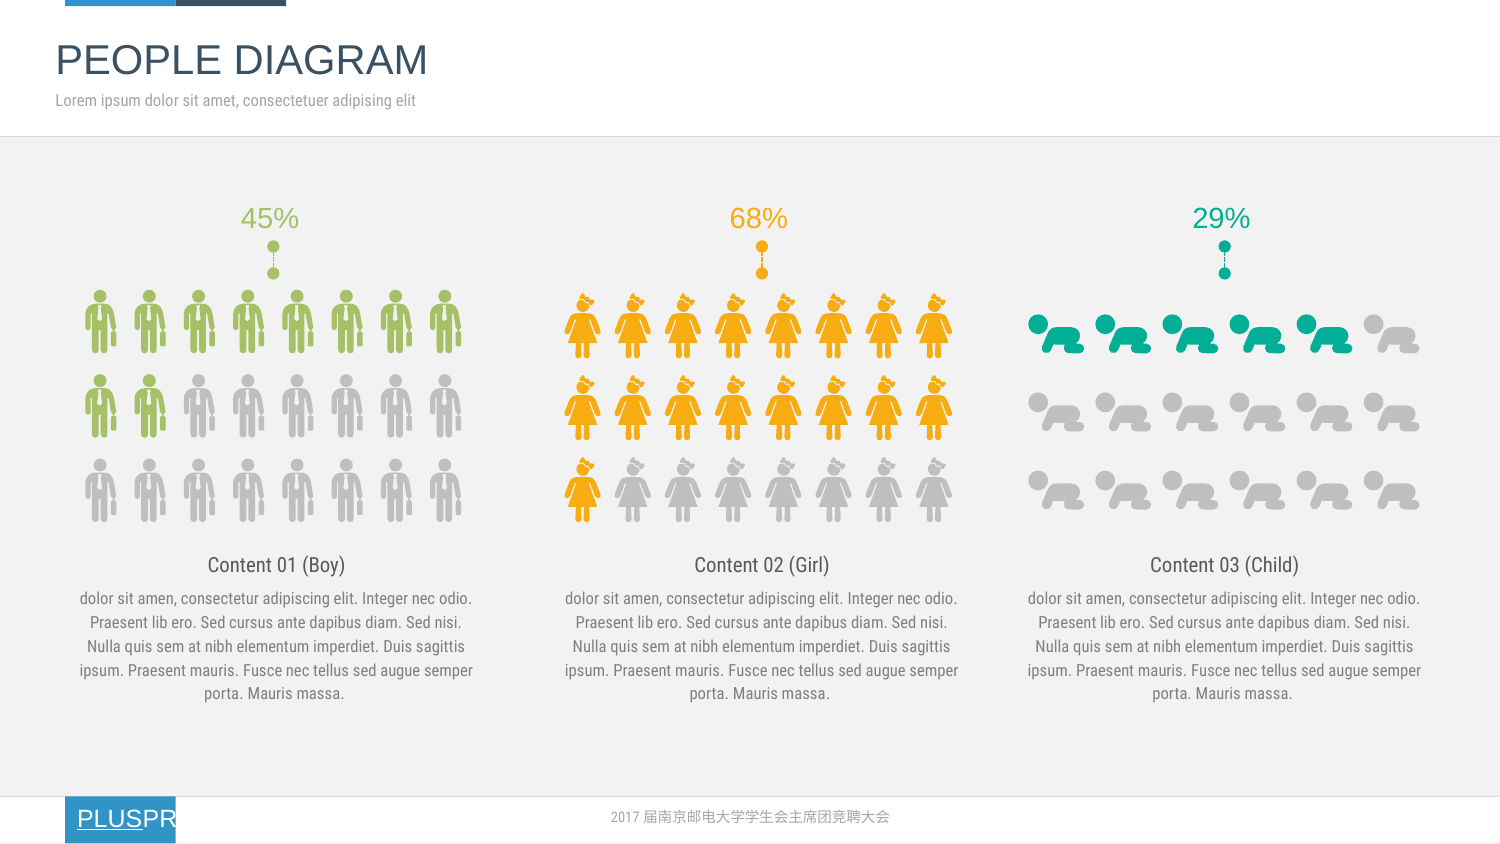

# PEOPLE DIAGRAM
Lorem ipsum dolor sit amet, consectetuer adipising elit
45%

68%

29%

Content 01 (Boy)
dolor sit amen, consectetur adipiscing elit. Integer nec odio. Praesent lib ero. Sed cursus ante dapibus diam. Sed nisi. Nulla quis sem at nibh elementum imperdiet. Duis sagittis ipsum. Praesent mauris. Fusce nec tellus sed augue semper porta. Mauris massa.
Content 02 (Girl)
dolor sit amen, consectetur adipiscing elit. Integer nec odio. Praesent lib ero. Sed cursus ante dapibus diam. Sed nisi. Nulla quis sem at nibh elementum imperdiet. Duis sagittis ipsum. Praesent mauris. Fusce nec tellus sed augue semper porta. Mauris massa.
Content 03 (Child)
dolor sit amen, consectetur adipiscing elit. Integer nec odio. Praesent lib ero. Sed cursus ante dapibus diam. Sed nisi. Nulla quis sem at nibh elementum imperdiet. Duis sagittis ipsum. Praesent mauris. Fusce nec tellus sed augue semper porta. Mauris massa.